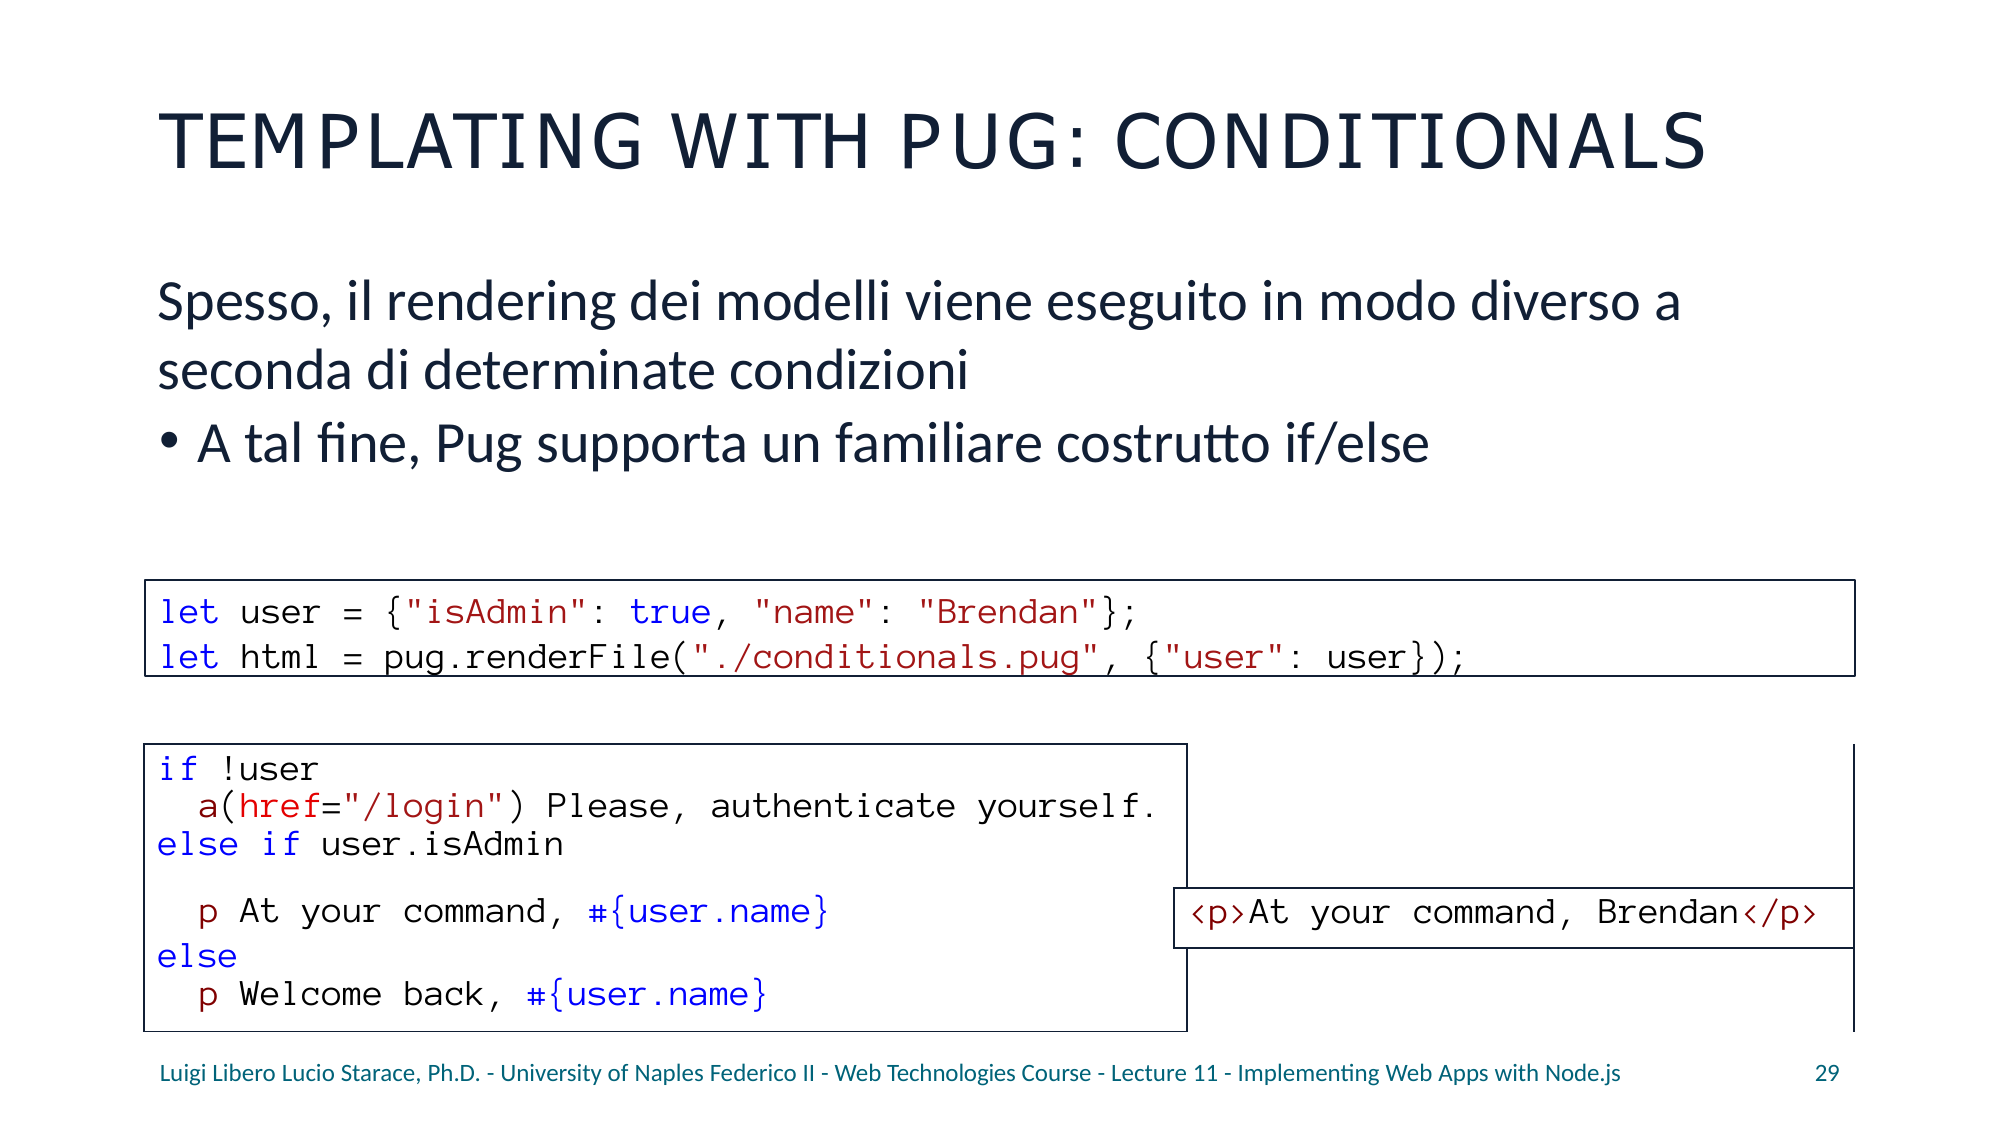

# TEMPLATING WITH PUG: CONDITIONALS
Spesso, il rendering dei modelli viene eseguito in modo diverso a seconda di determinate condizioni
A tal fine, Pug supporta un familiare costrutto if/else
let user = {"isAdmin": true, "name": "Brendan"};
let html = pug.renderFile("./conditionals.pug", {"user": user});
| if !user a(href="/login") Please, authenticate yourself. else if user.isAdmin |  |  |
| --- | --- | --- |
| p At your command, #{user.name} | <p>At your command, Brendan</p> |  |
| else p Welcome back, #{user.name} |  |  |

Luigi Libero Lucio Starace, Ph.D. - University of Naples Federico II - Web Technologies Course - Lecture 11 - Implementing Web Apps with Node.js
29